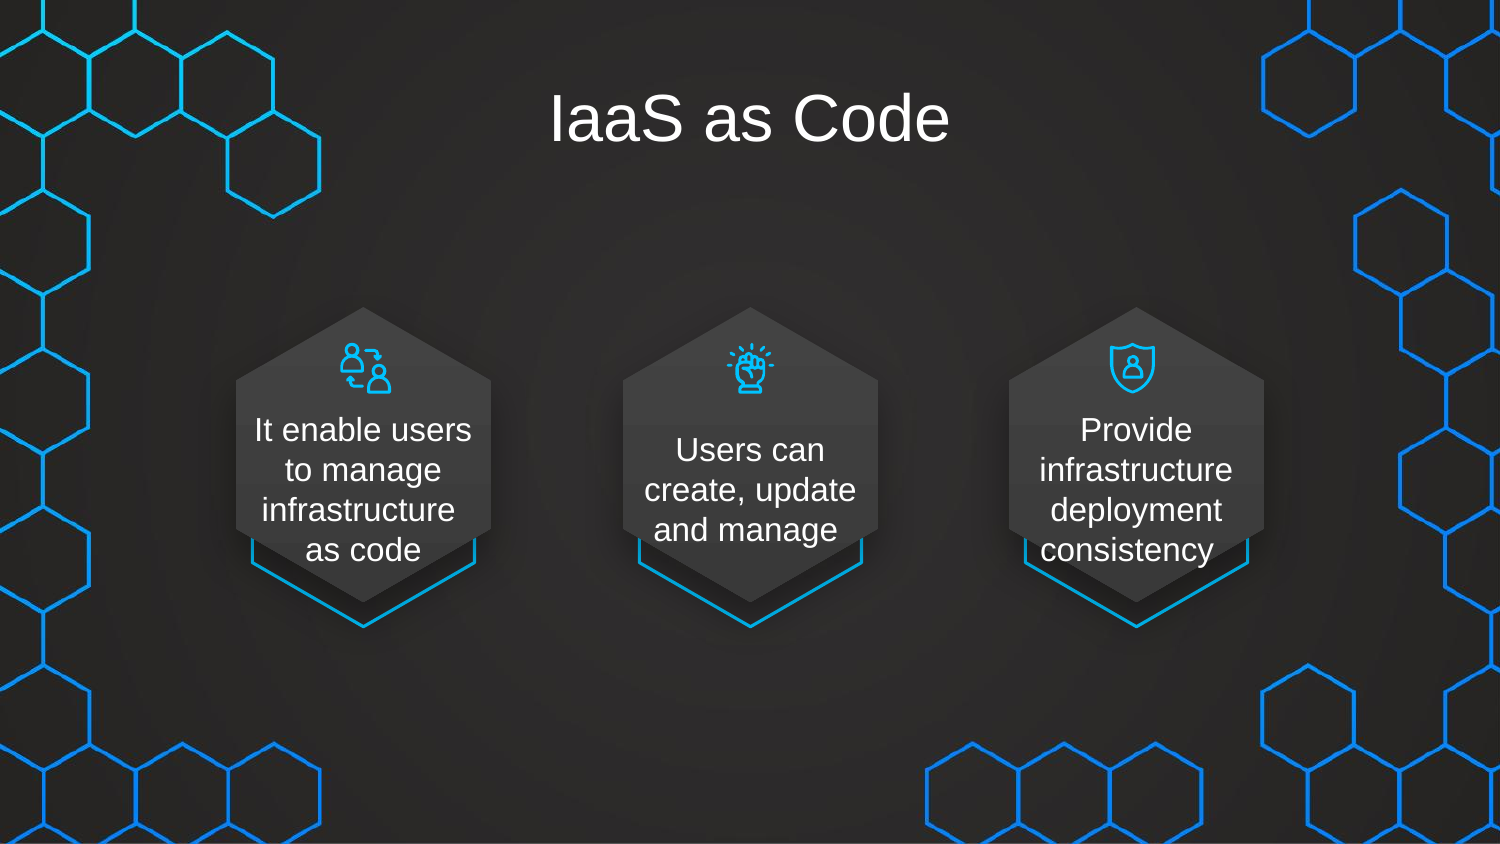

# IaaS as Code

It enable users to manage infrastructure  as code
Users can create, update and manage
Provide infrastructure deployment consistency